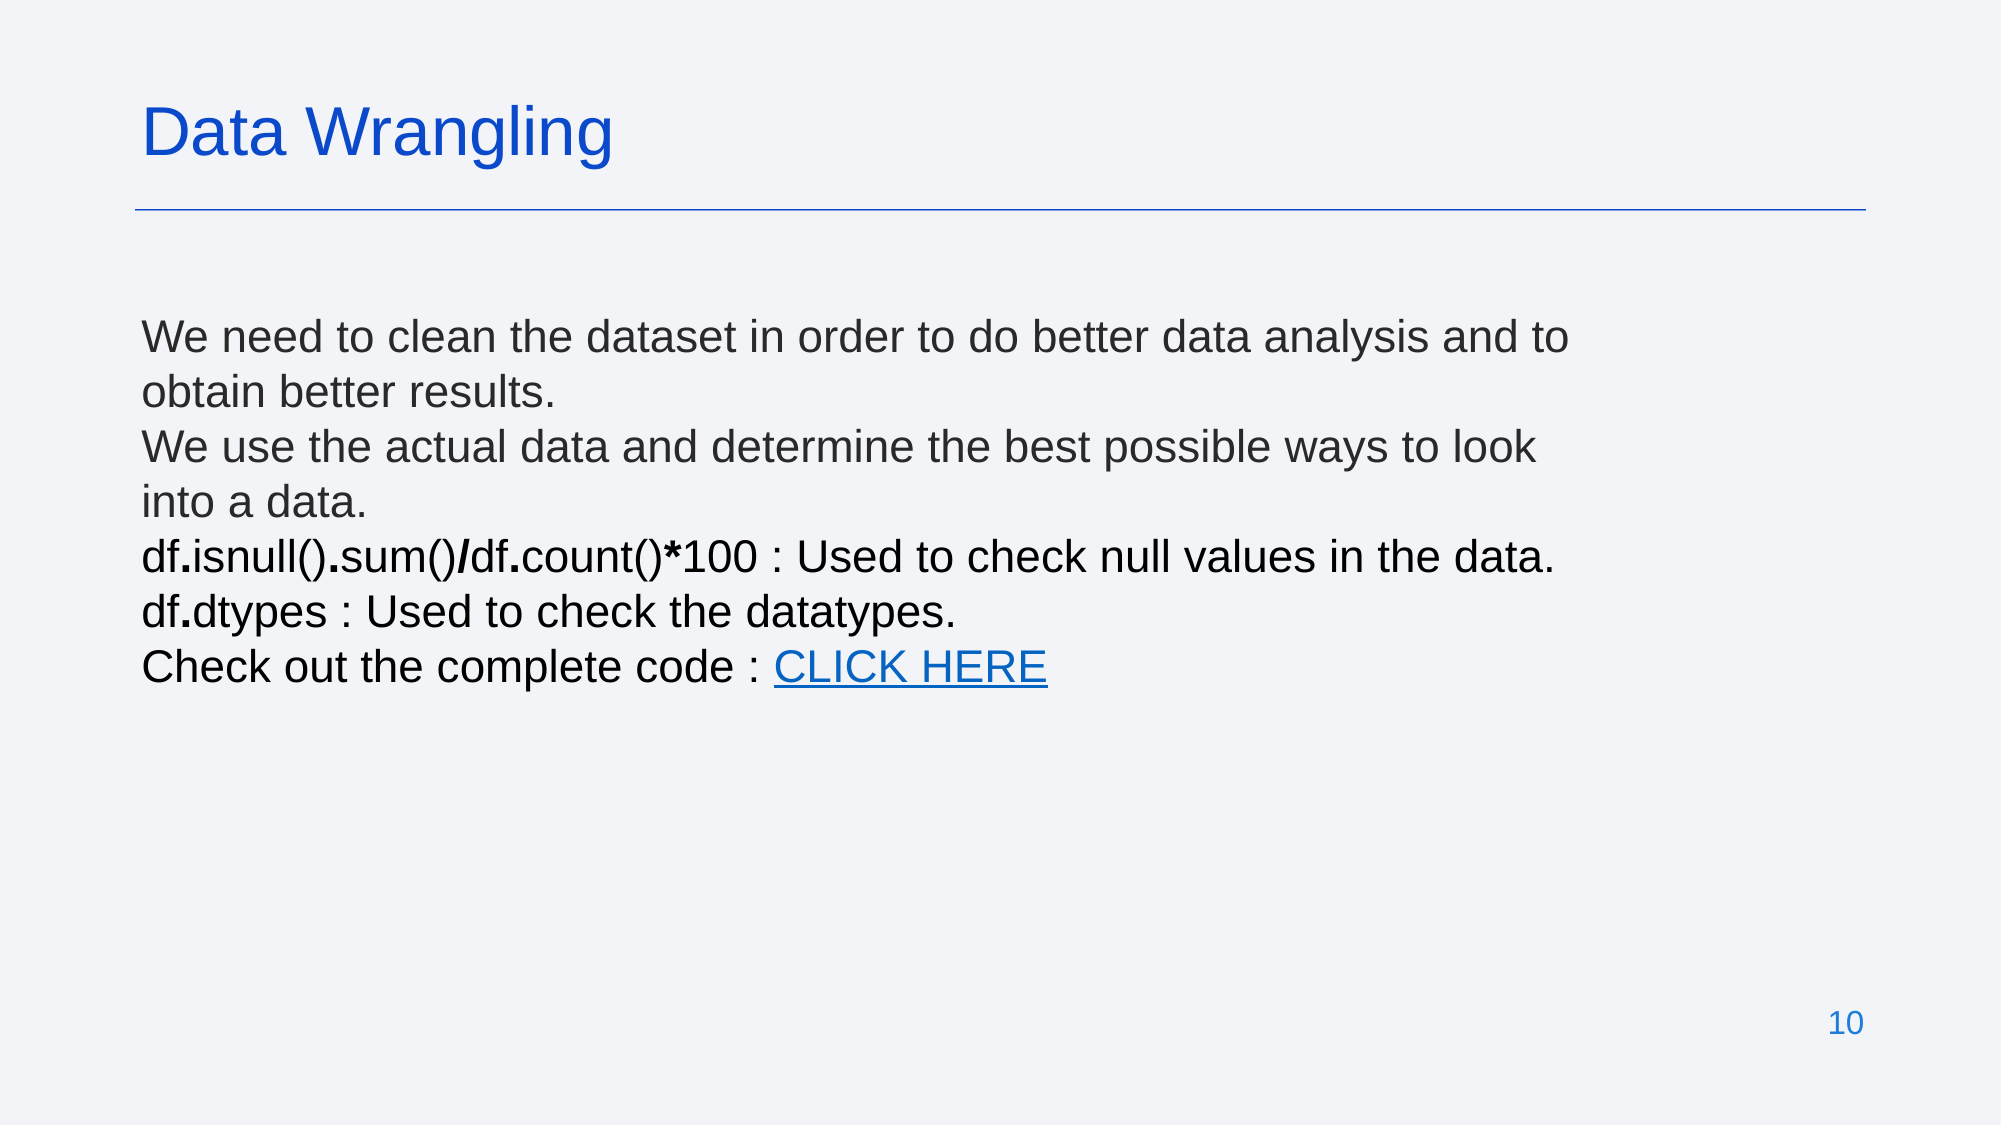

Data Wrangling
We need to clean the dataset in order to do better data analysis and to obtain better results.
We use the actual data and determine the best possible ways to look into a data.
df.isnull().sum()/df.count()*100 : Used to check null values in the data.
df.dtypes : Used to check the datatypes.
Check out the complete code : CLICK HERE

10